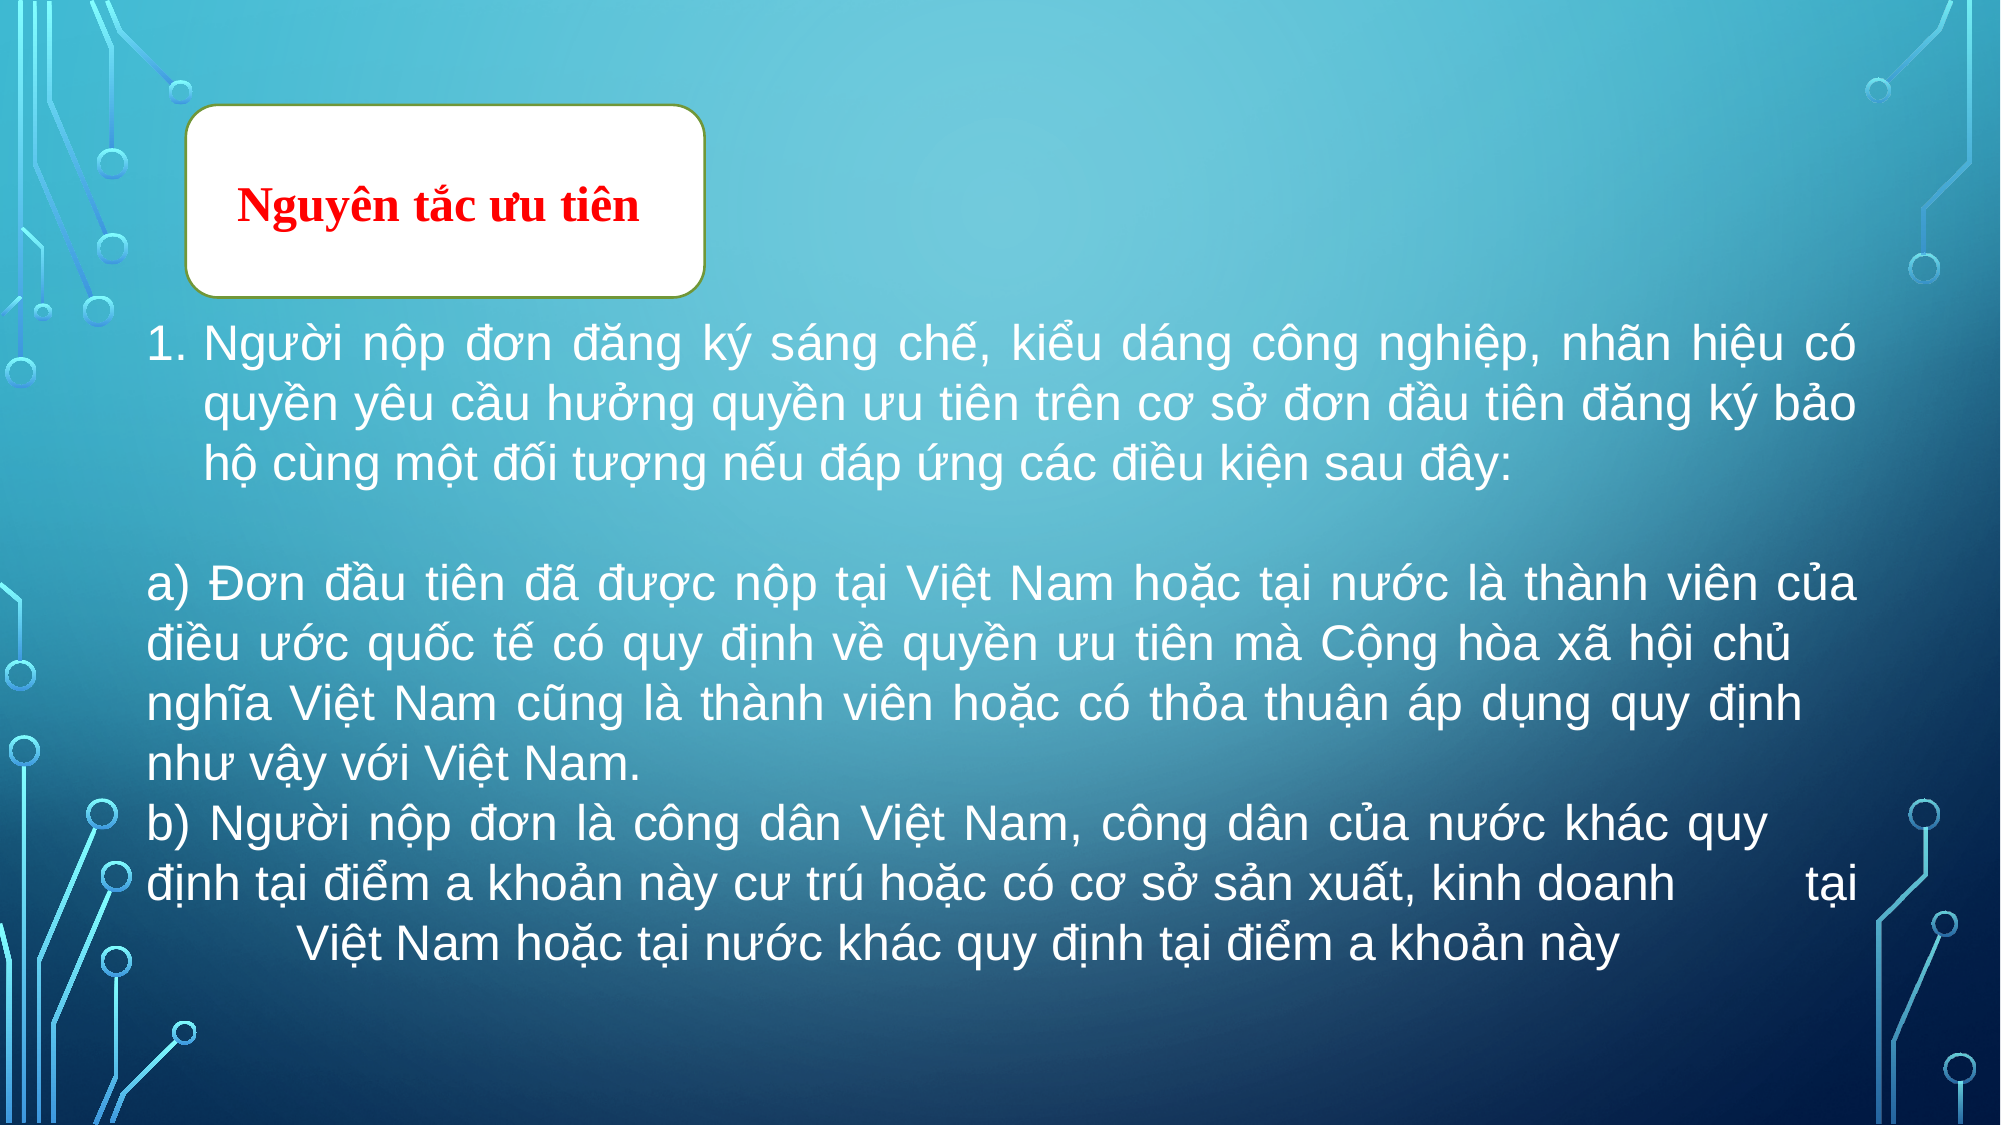

Nguyên tắc ưu tiên
Người nộp đơn đăng ký sáng chế, kiểu dáng công nghiệp, nhãn hiệu có quyền yêu cầu hưởng quyền ưu tiên trên cơ sở đơn đầu tiên đăng ký bảo hộ cùng một đối tượng nếu đáp ứng các điều kiện sau đây:

a) Đơn đầu tiên đã được nộp tại Việt Nam hoặc tại nước là thành viên của điều ước quốc tế có quy định về quyền ưu tiên mà Cộng hòa xã hội chủ 	nghĩa Việt Nam cũng là thành viên hoặc có thỏa thuận áp dụng quy định 	như vậy với Việt Nam.
b) Người nộp đơn là công dân Việt Nam, công dân của nước khác quy 	định tại điểm a khoản này cư trú hoặc có cơ sở sản xuất, kinh doanh 	tại 	Việt Nam hoặc tại nước khác quy định tại điểm a khoản này